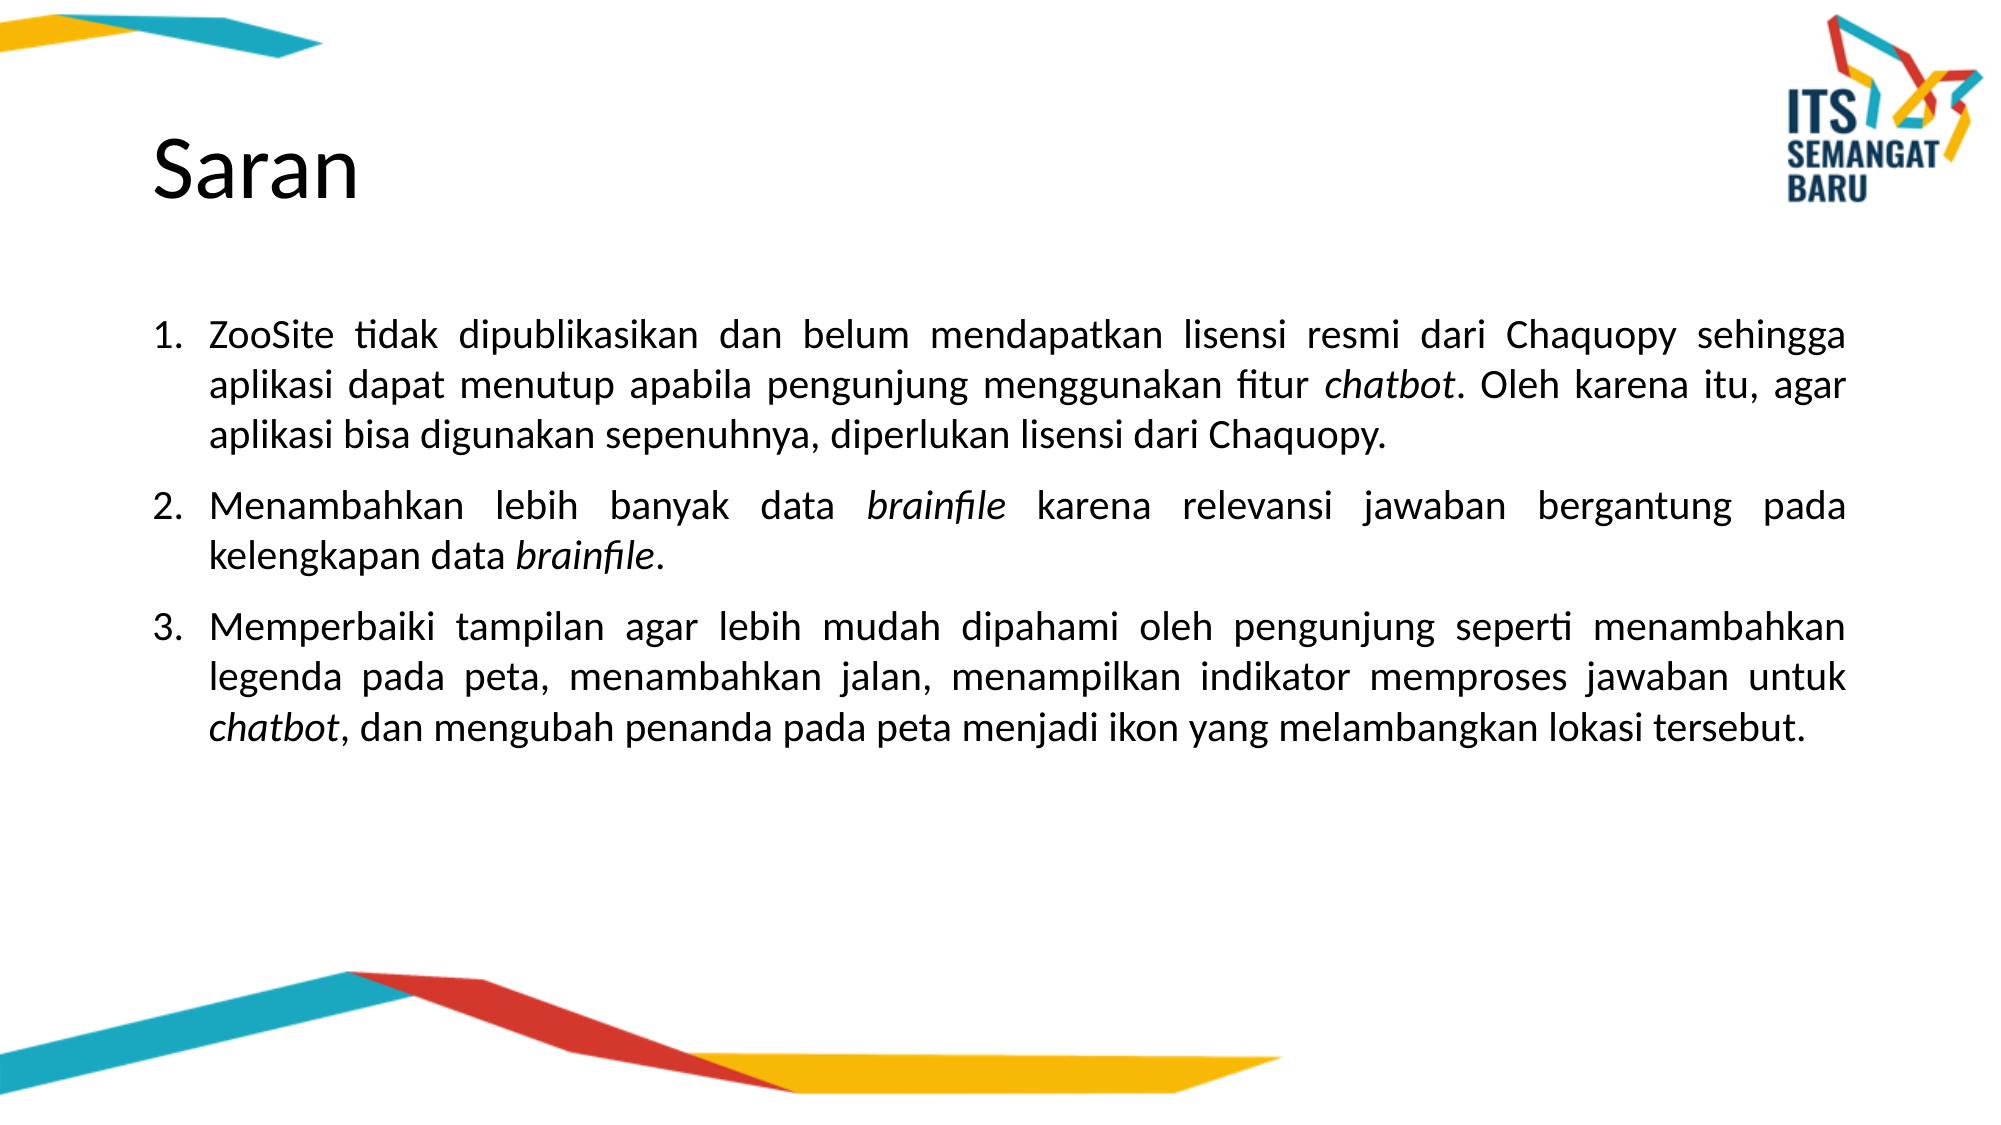

# Saran
ZooSite tidak dipublikasikan dan belum mendapatkan lisensi resmi dari Chaquopy sehingga aplikasi dapat menutup apabila pengunjung menggunakan fitur chatbot. Oleh karena itu, agar aplikasi bisa digunakan sepenuhnya, diperlukan lisensi dari Chaquopy.
Menambahkan lebih banyak data brainfile karena relevansi jawaban bergantung pada kelengkapan data brainfile.
Memperbaiki tampilan agar lebih mudah dipahami oleh pengunjung seperti menambahkan legenda pada peta, menambahkan jalan, menampilkan indikator memproses jawaban untuk chatbot, dan mengubah penanda pada peta menjadi ikon yang melambangkan lokasi tersebut.